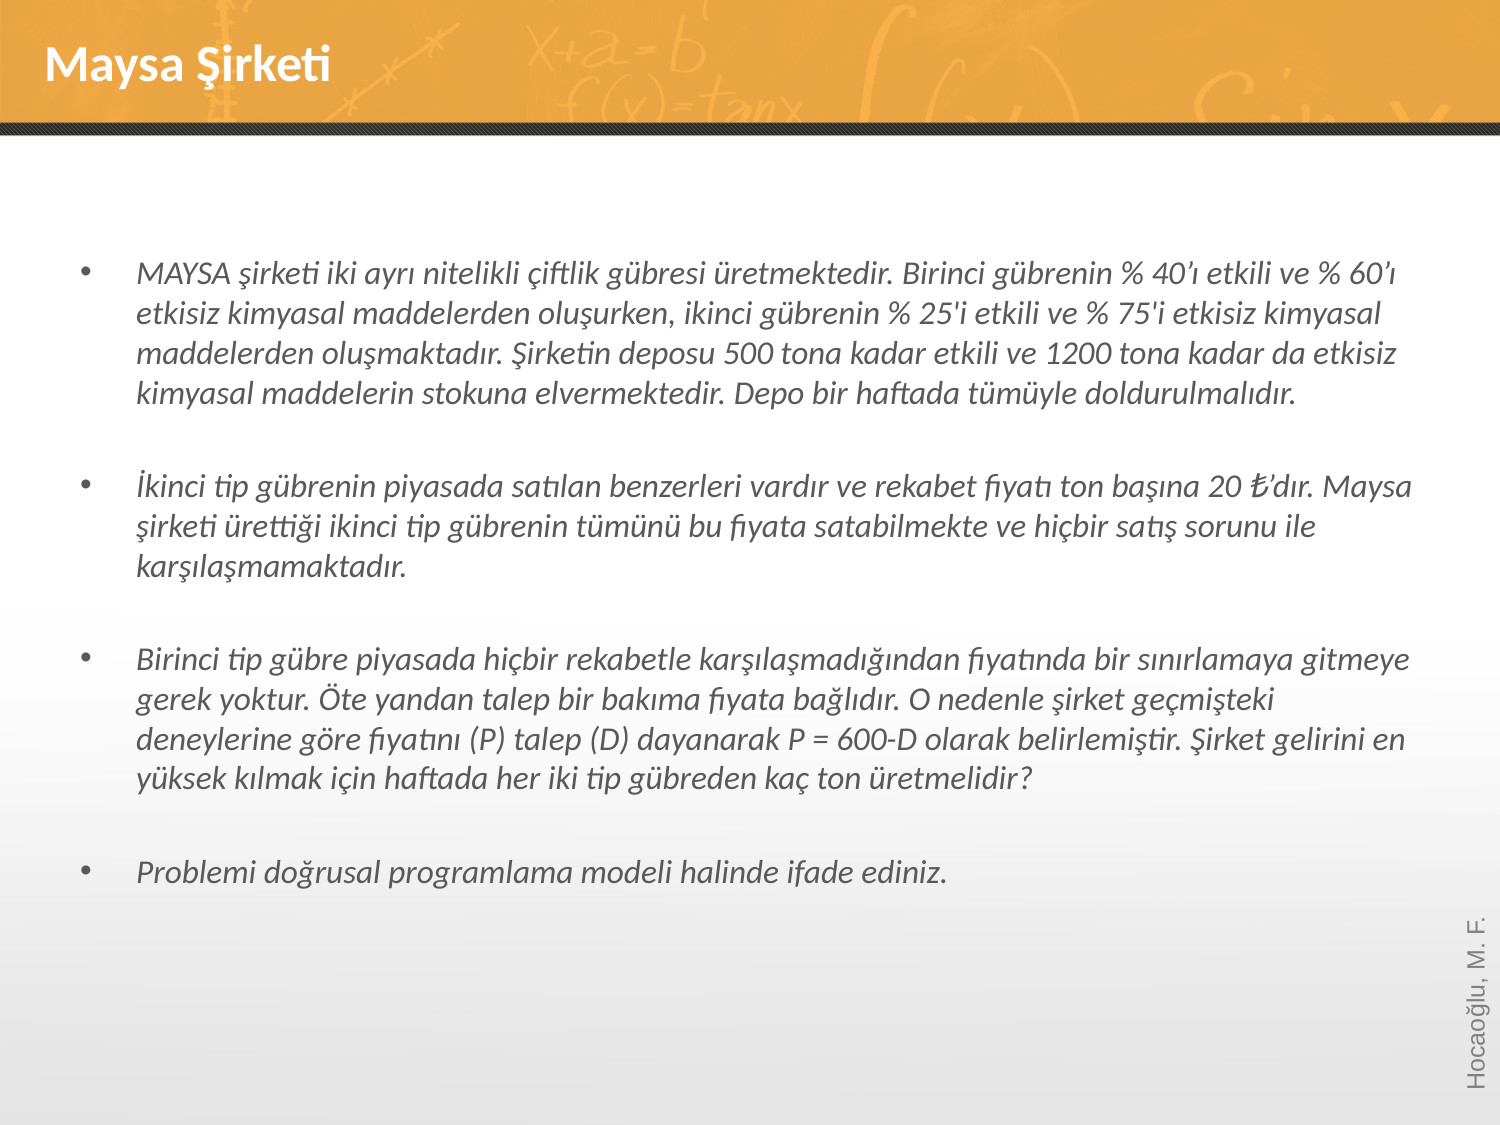

# Maysa Şirketi
MAYSA şirketi iki ayrı nitelikli çiftlik gübresi üretmektedir. Birinci gübrenin % 40’ı etkili ve % 60’ı  etkisiz kimyasal maddelerden oluşurken, ikinci gübrenin % 25'i etkili ve % 75'i etkisiz kimyasal    maddelerden oluşmaktadır. Şirketin deposu 500 tona kadar etkili ve 1200 tona kadar da etkisiz  kimyasal maddelerin stokuna elvermektedir. Depo bir haftada tümüyle doldurulmalıdır.

İkinci tip gübrenin piyasada satılan benzerleri vardır ve rekabet fiyatı ton başına 20 ₺’dır. Maysa şirketi ürettiği ikinci tip gübrenin tümünü bu fiyata satabilmekte ve hiçbir satış sorunu ile            karşılaşmamaktadır.

Birinci tip gübre piyasada hiçbir rekabetle karşılaşmadığından fiyatında bir sınırlamaya gitmeye gerek yoktur. Öte yandan talep bir bakıma fiyata bağlıdır. O nedenle şirket geçmişteki                  deneylerine göre fiyatını (P) talep (D) dayanarak P = 600-D olarak belirlemiştir. Şirket gelirini en yüksek kılmak için haftada her iki tip gübreden kaç ton üretmelidir?

Problemi doğrusal programlama modeli halinde ifade ediniz.